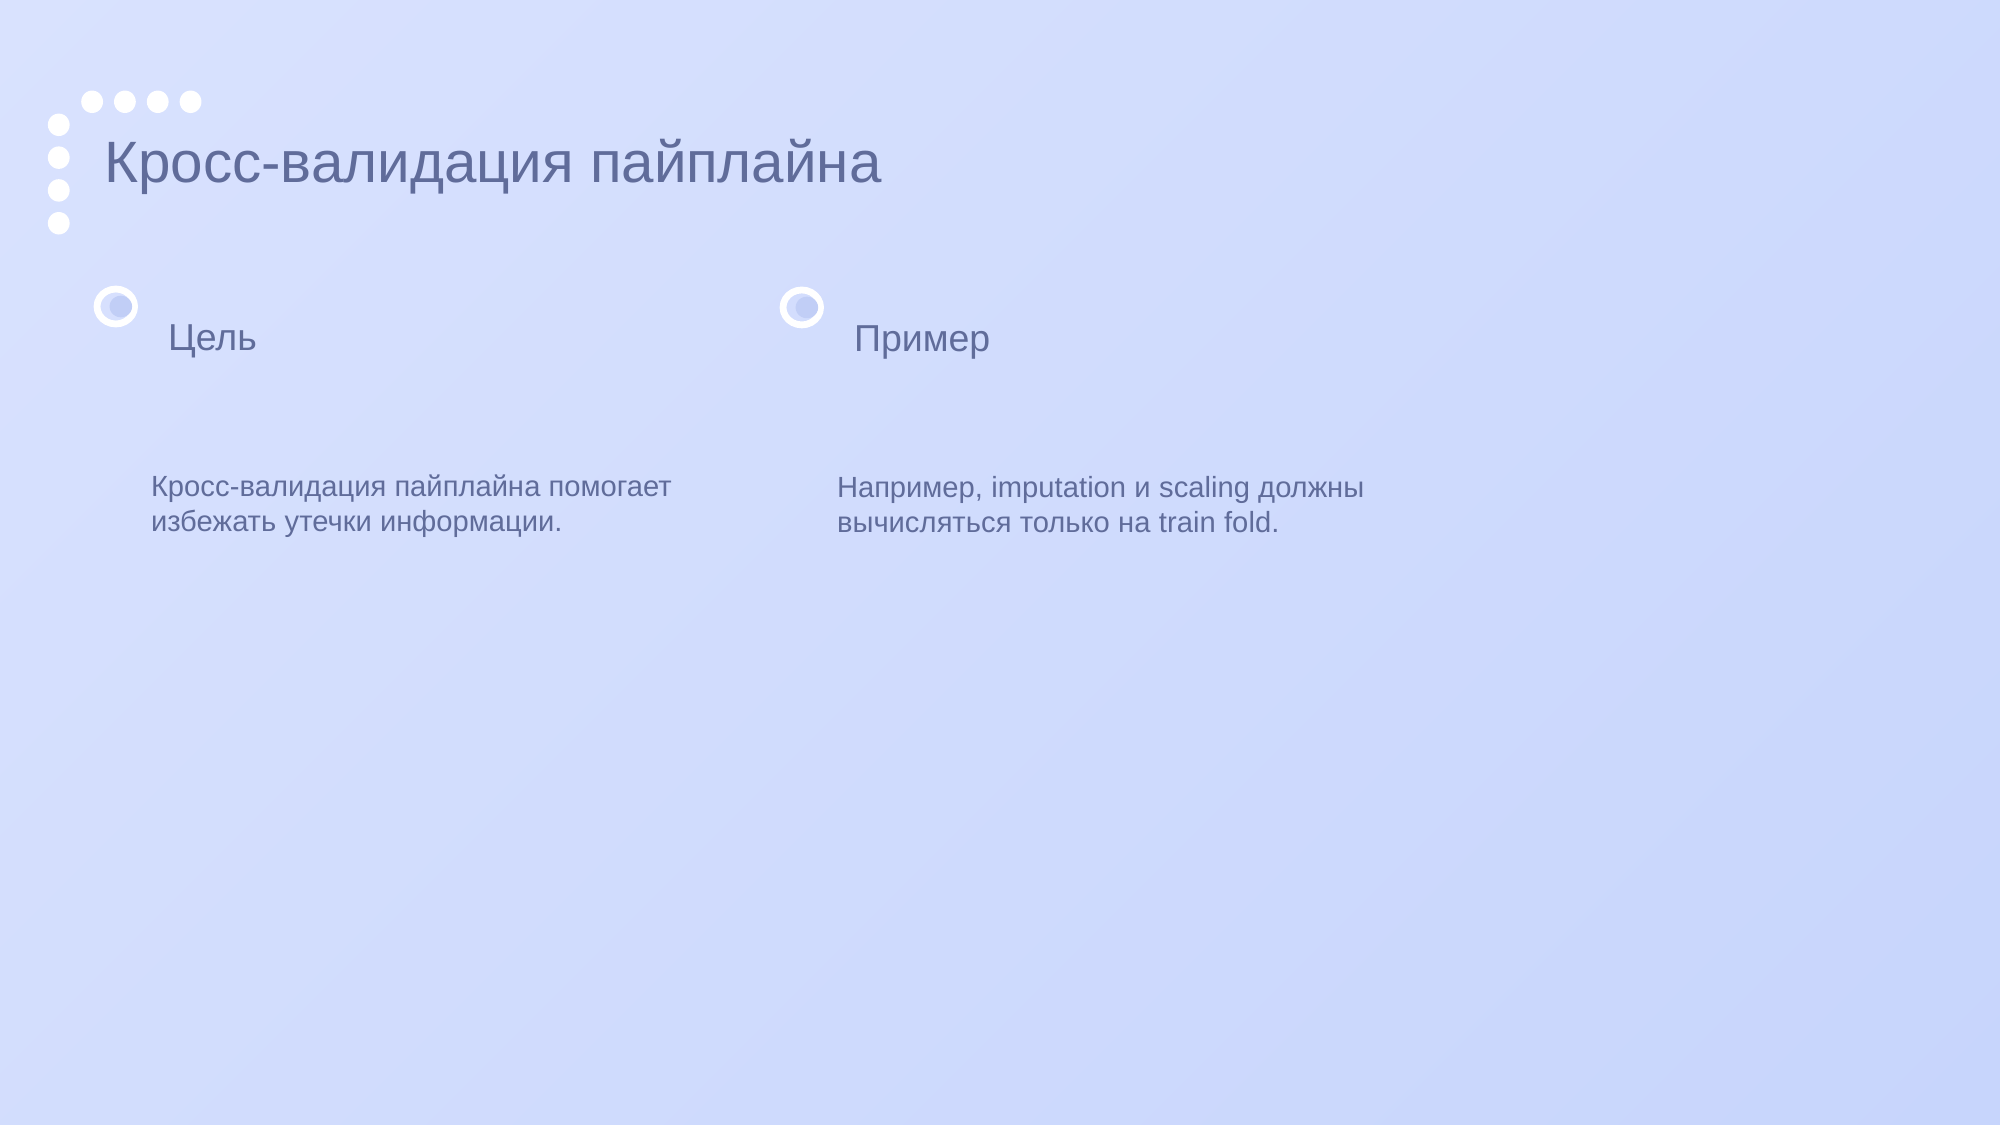

Кросс-валидация пайплайна

Цель
Пример

Кросс-валидация пайплайна помогает избежать утечки информации.
Например, imputation и scaling должны вычисляться только на train fold.